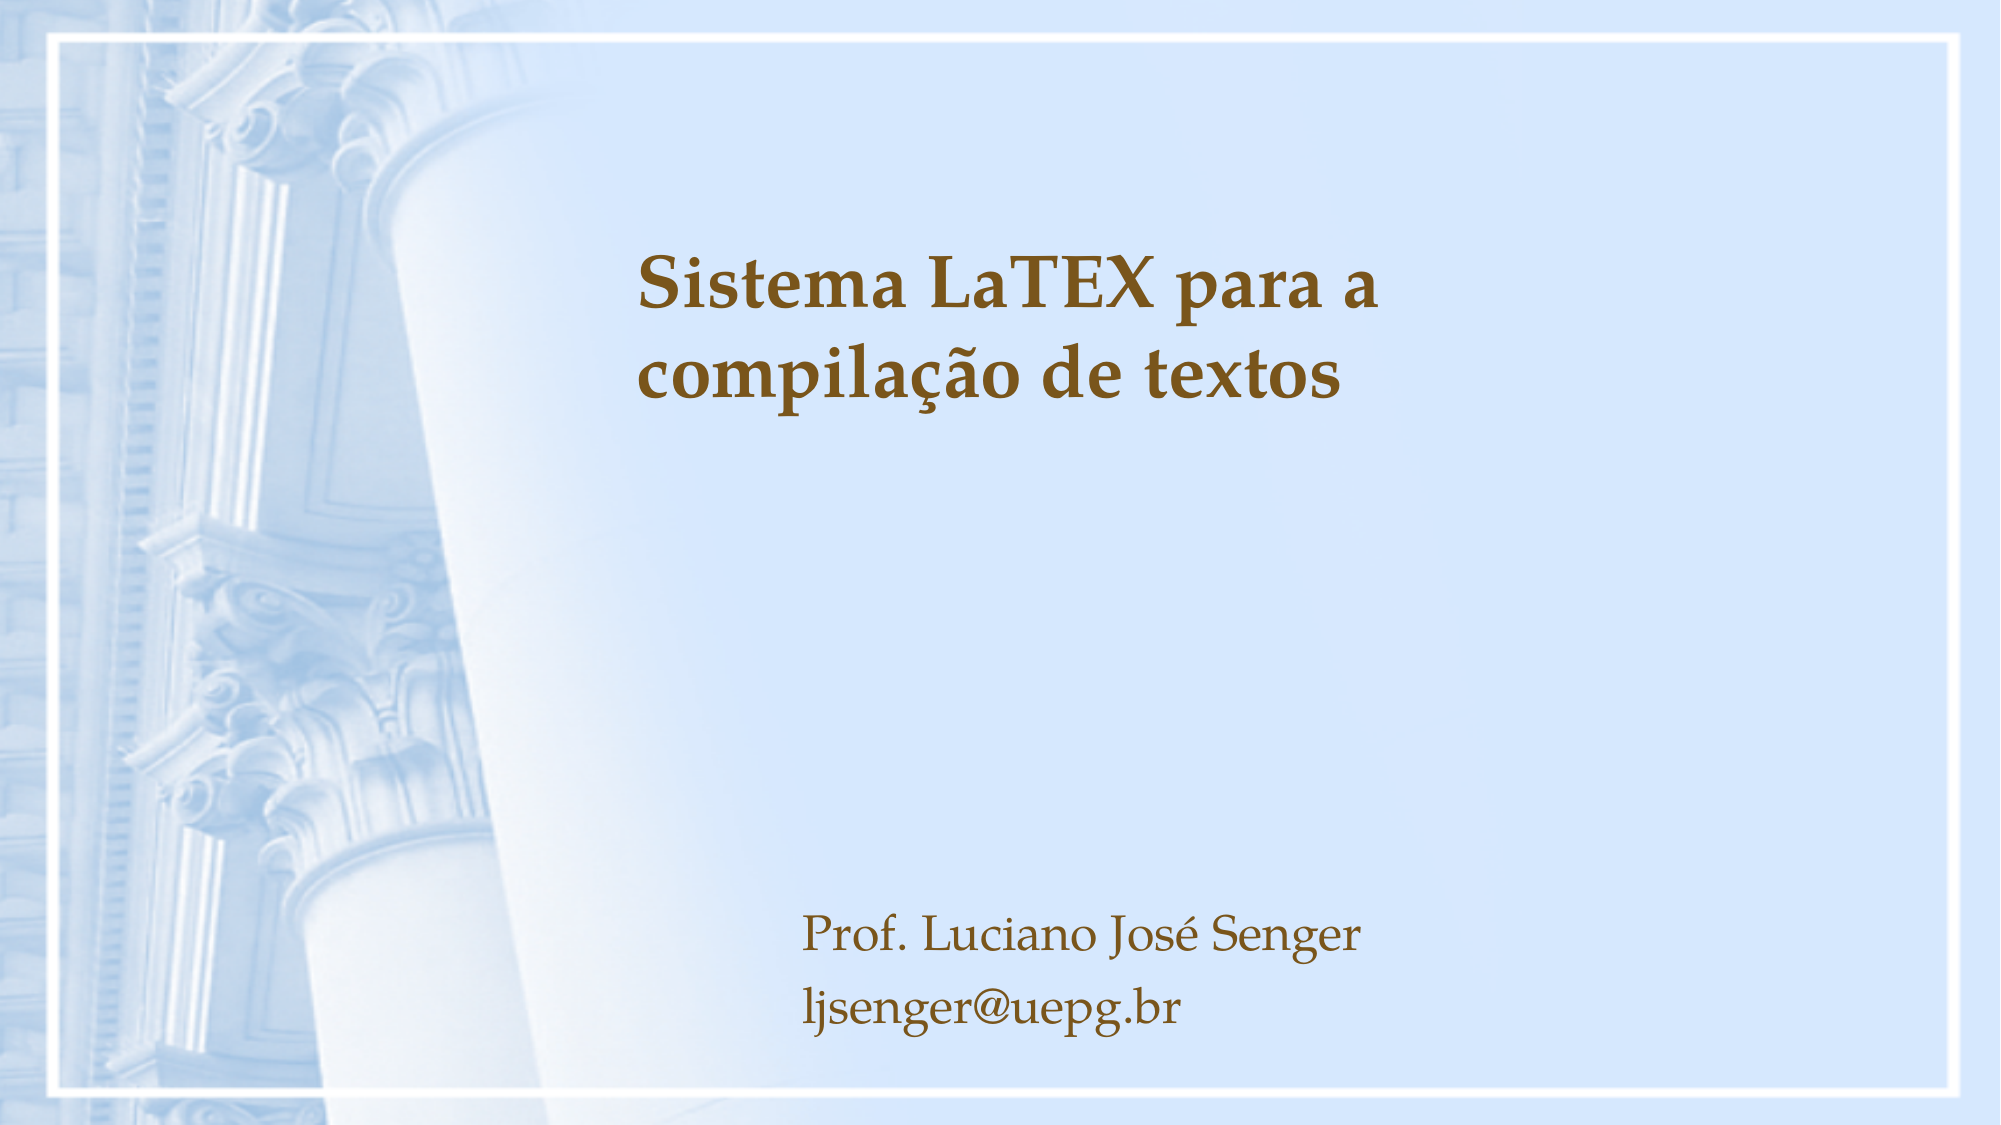

# Sistema LaTEX para a compilação de textos

Prof. Luciano José Senger
ljsenger@uepg.br